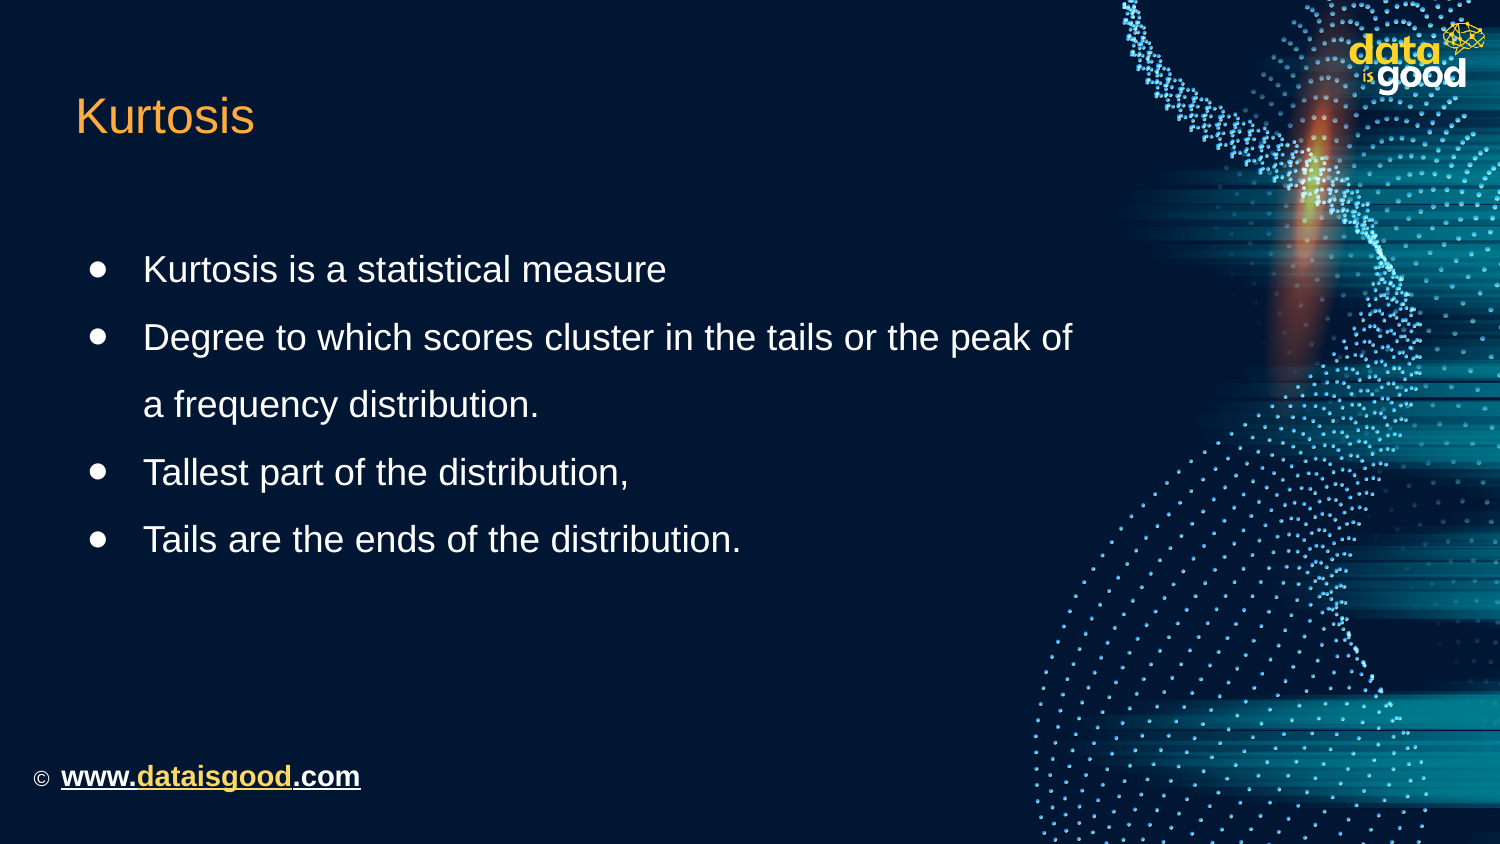

# Kurtosis
Kurtosis is a statistical measure
Degree to which scores cluster in the tails or the peak of a frequency distribution.
Tallest part of the distribution,
Tails are the ends of the distribution.